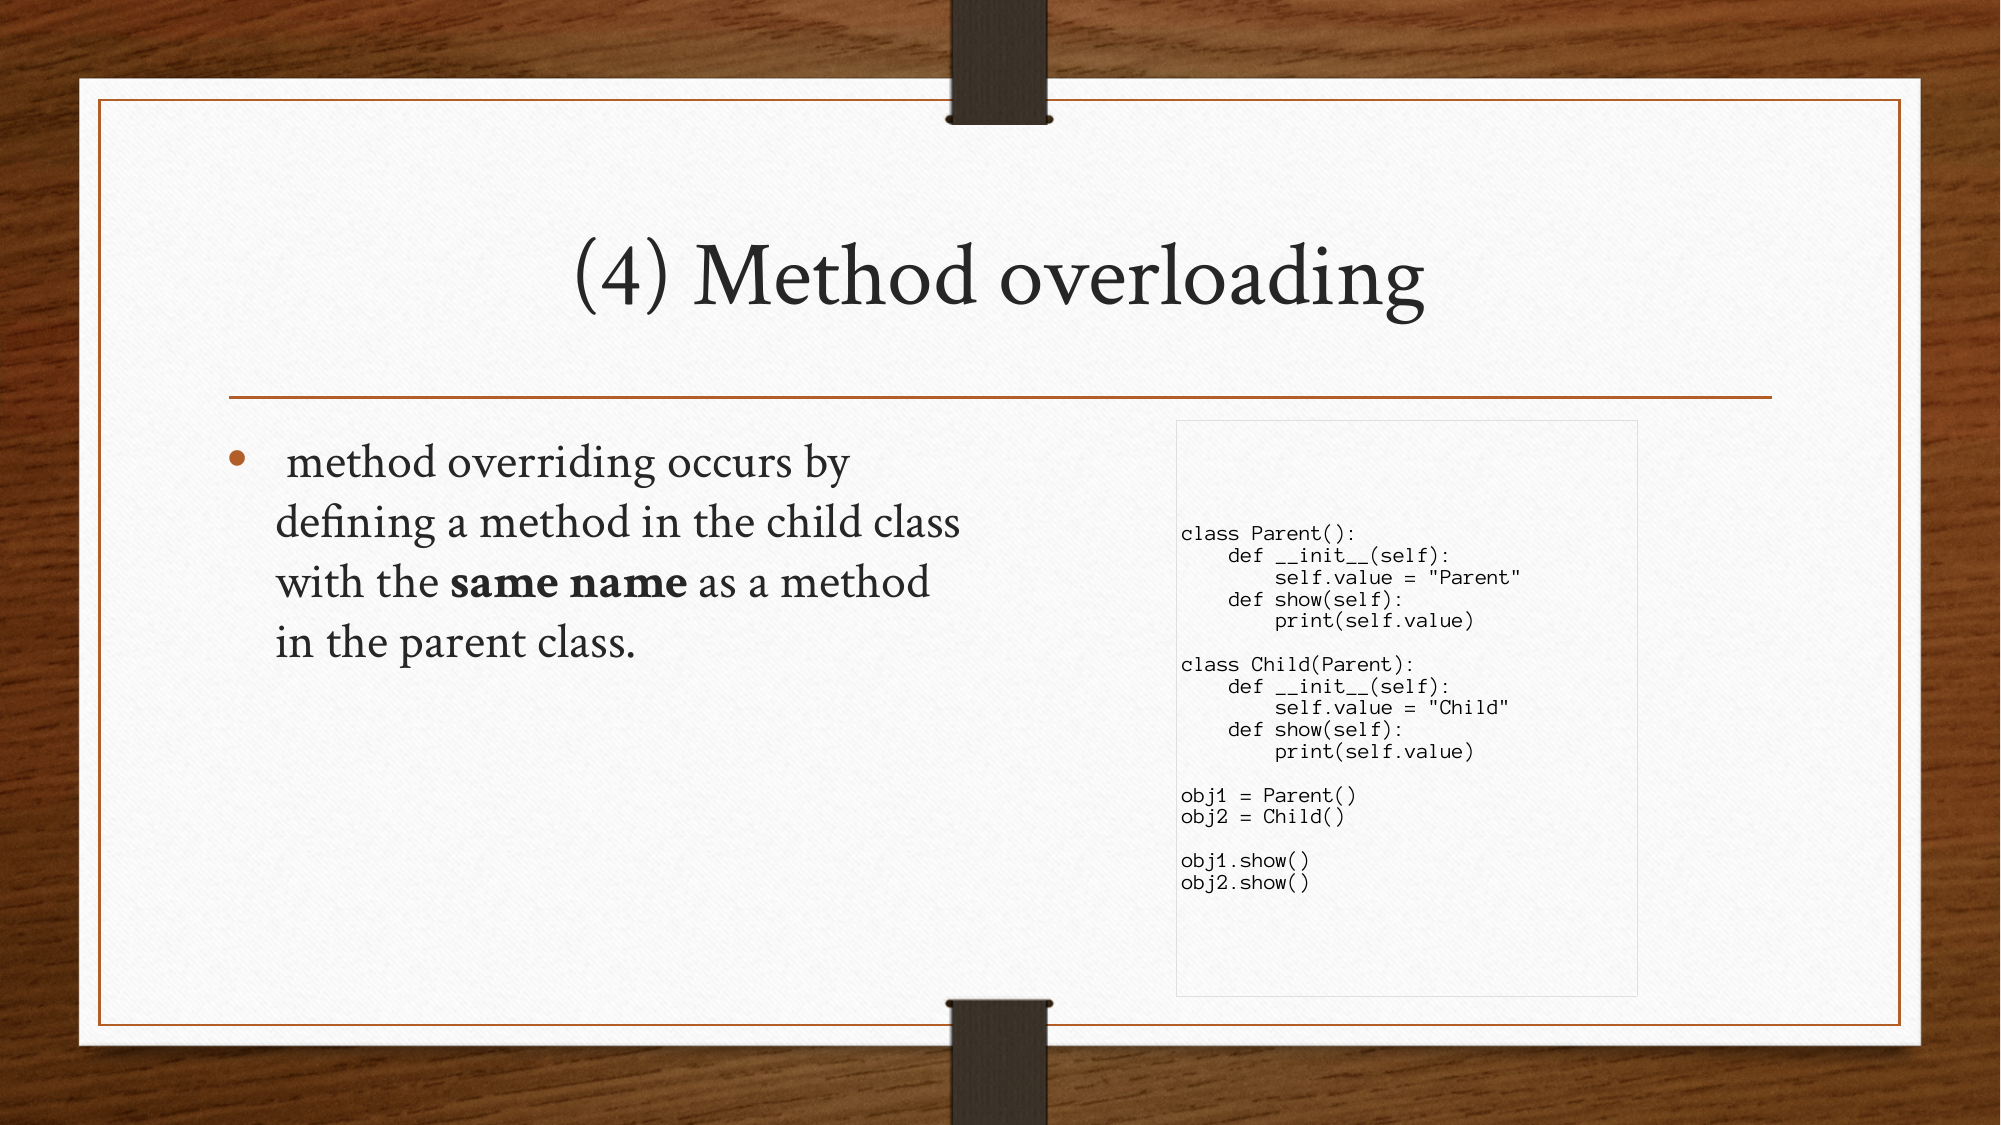

# (4) Method overloading
 method overriding occurs by defining a method in the child class with the same name as a method in the parent class.

| class Parent():     def \_\_init\_\_(self):         self.value = "Parent"     def show(self):         print(self.value)            class Child(Parent):     def \_\_init\_\_(self):         self.value = "Child"     def show(self):         print(self.value)            obj1 = Parent() obj2 = Child()    obj1.show() obj2.show() |
| --- |